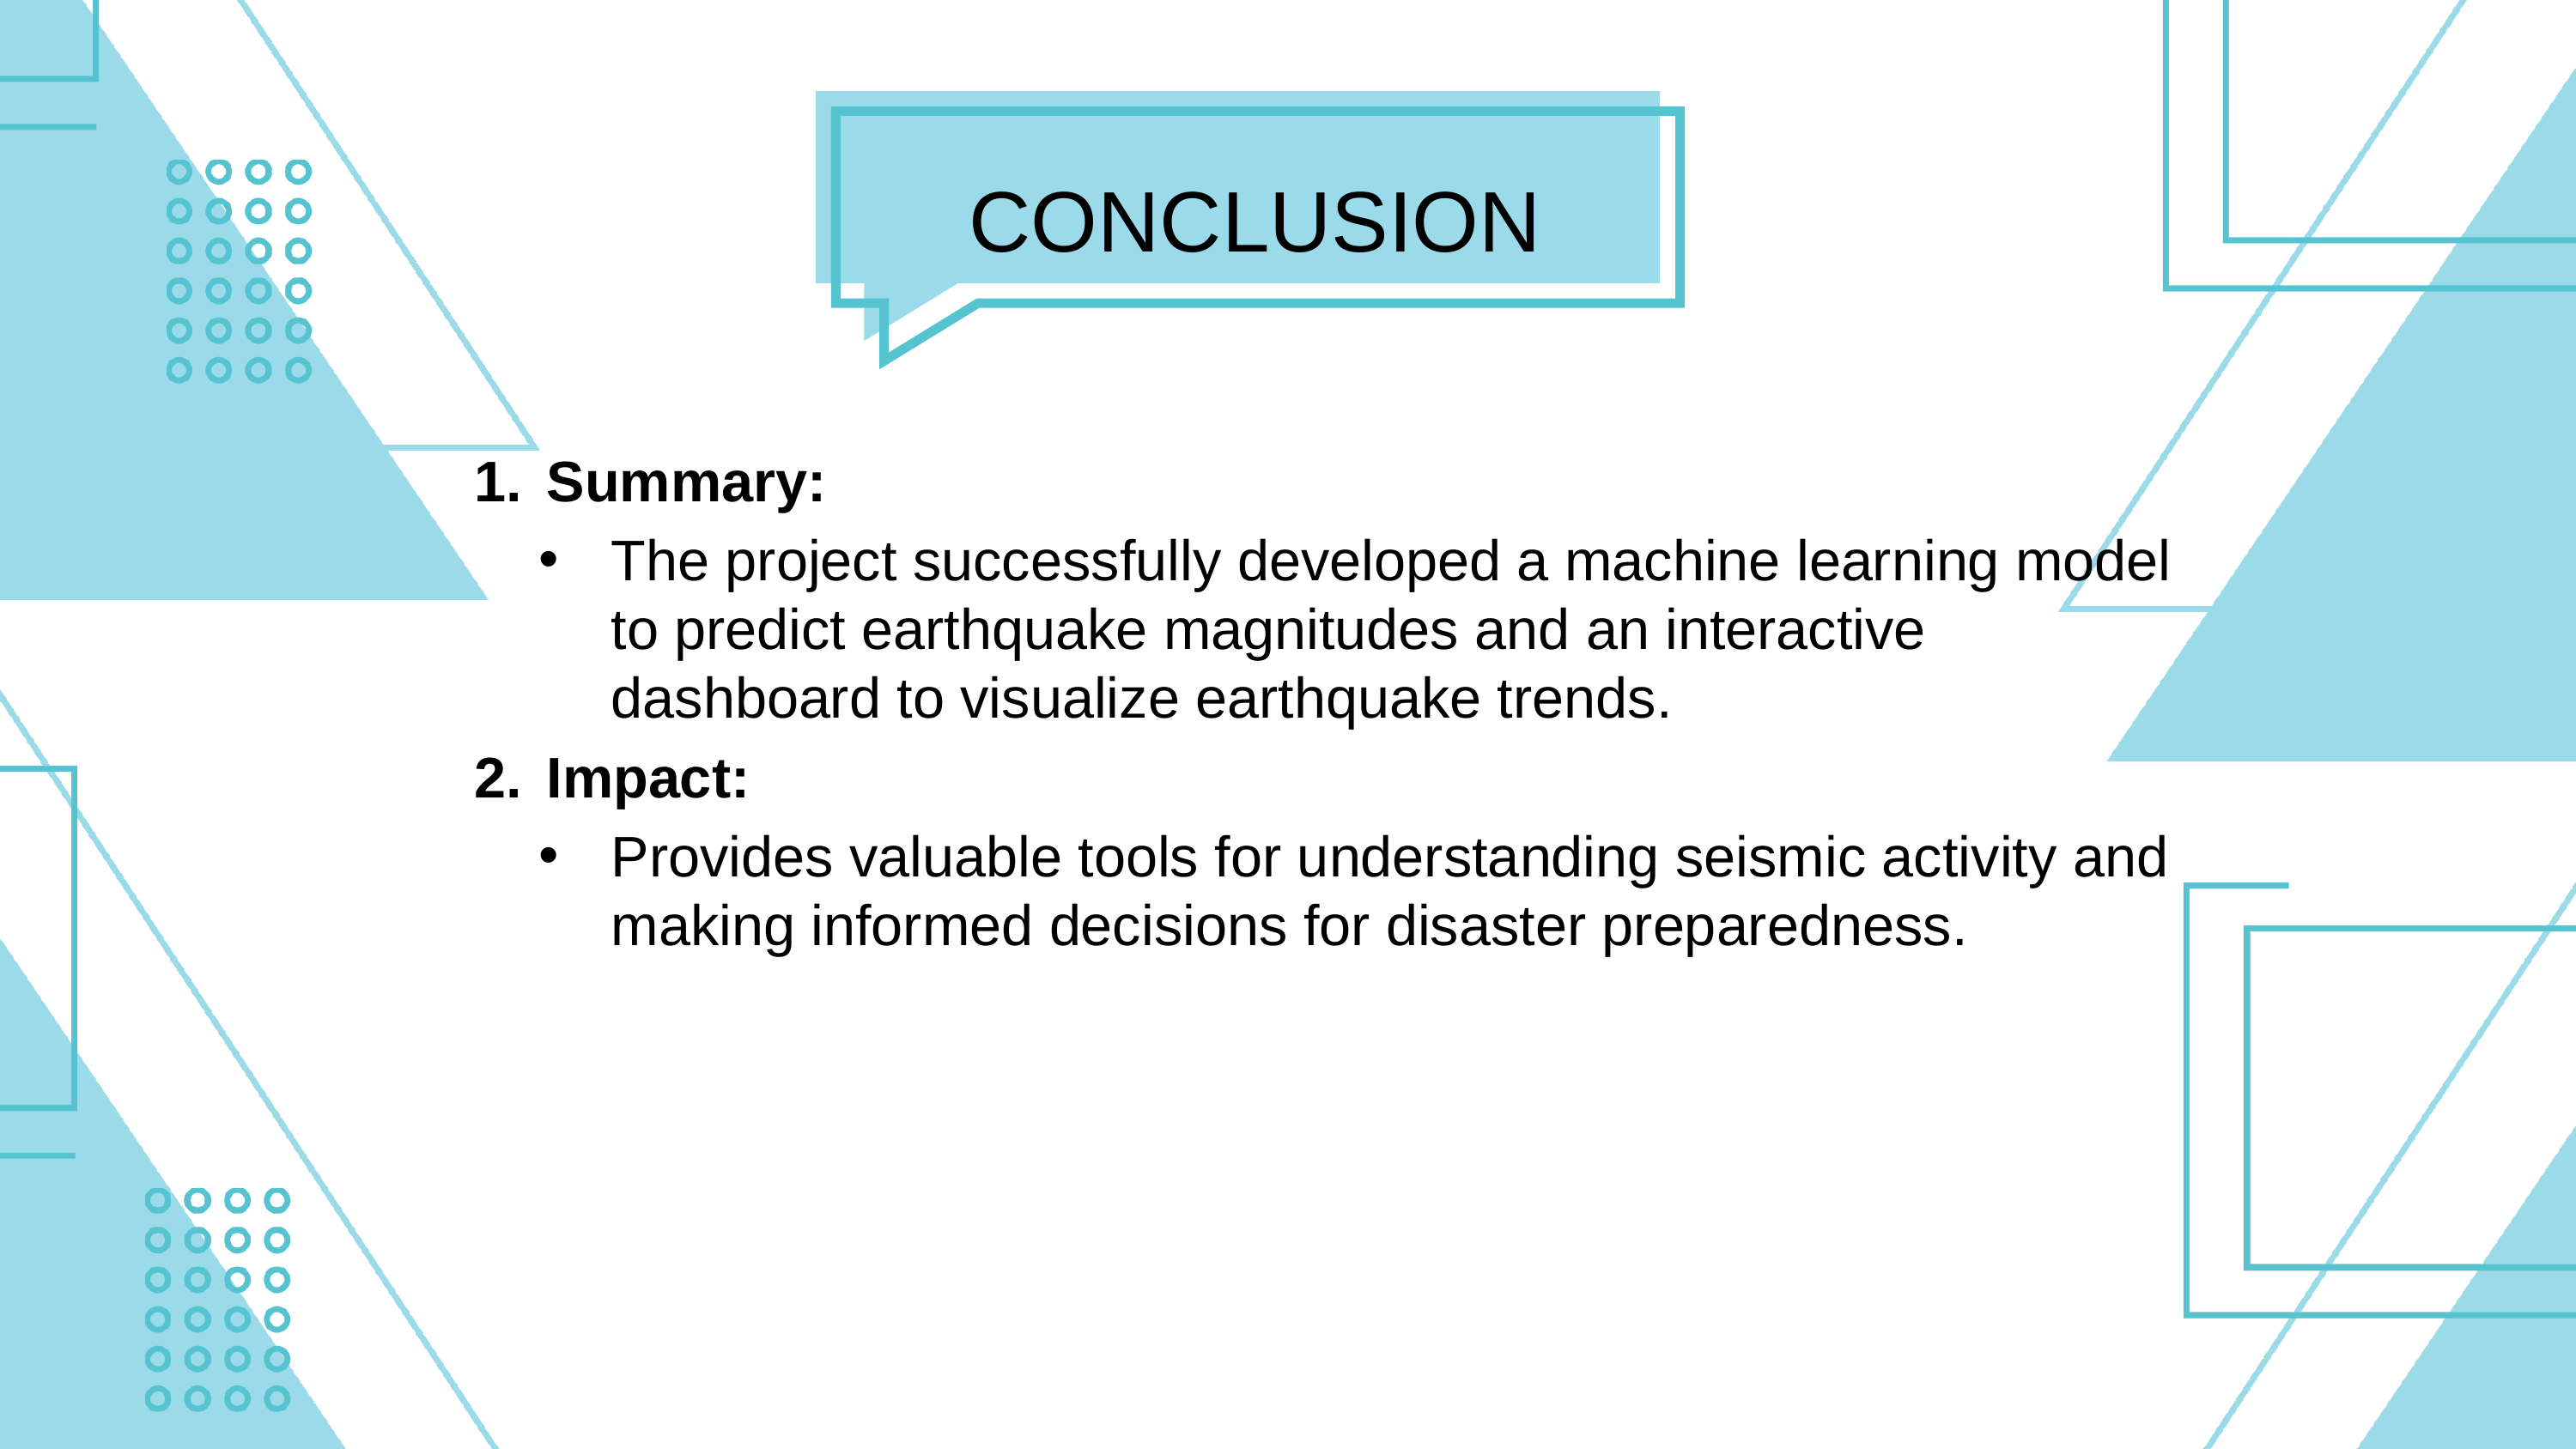

CONCLUSION
Summary:
The project successfully developed a machine learning model to predict earthquake magnitudes and an interactive dashboard to visualize earthquake trends.
Impact:
Provides valuable tools for understanding seismic activity and making informed decisions for disaster preparedness.